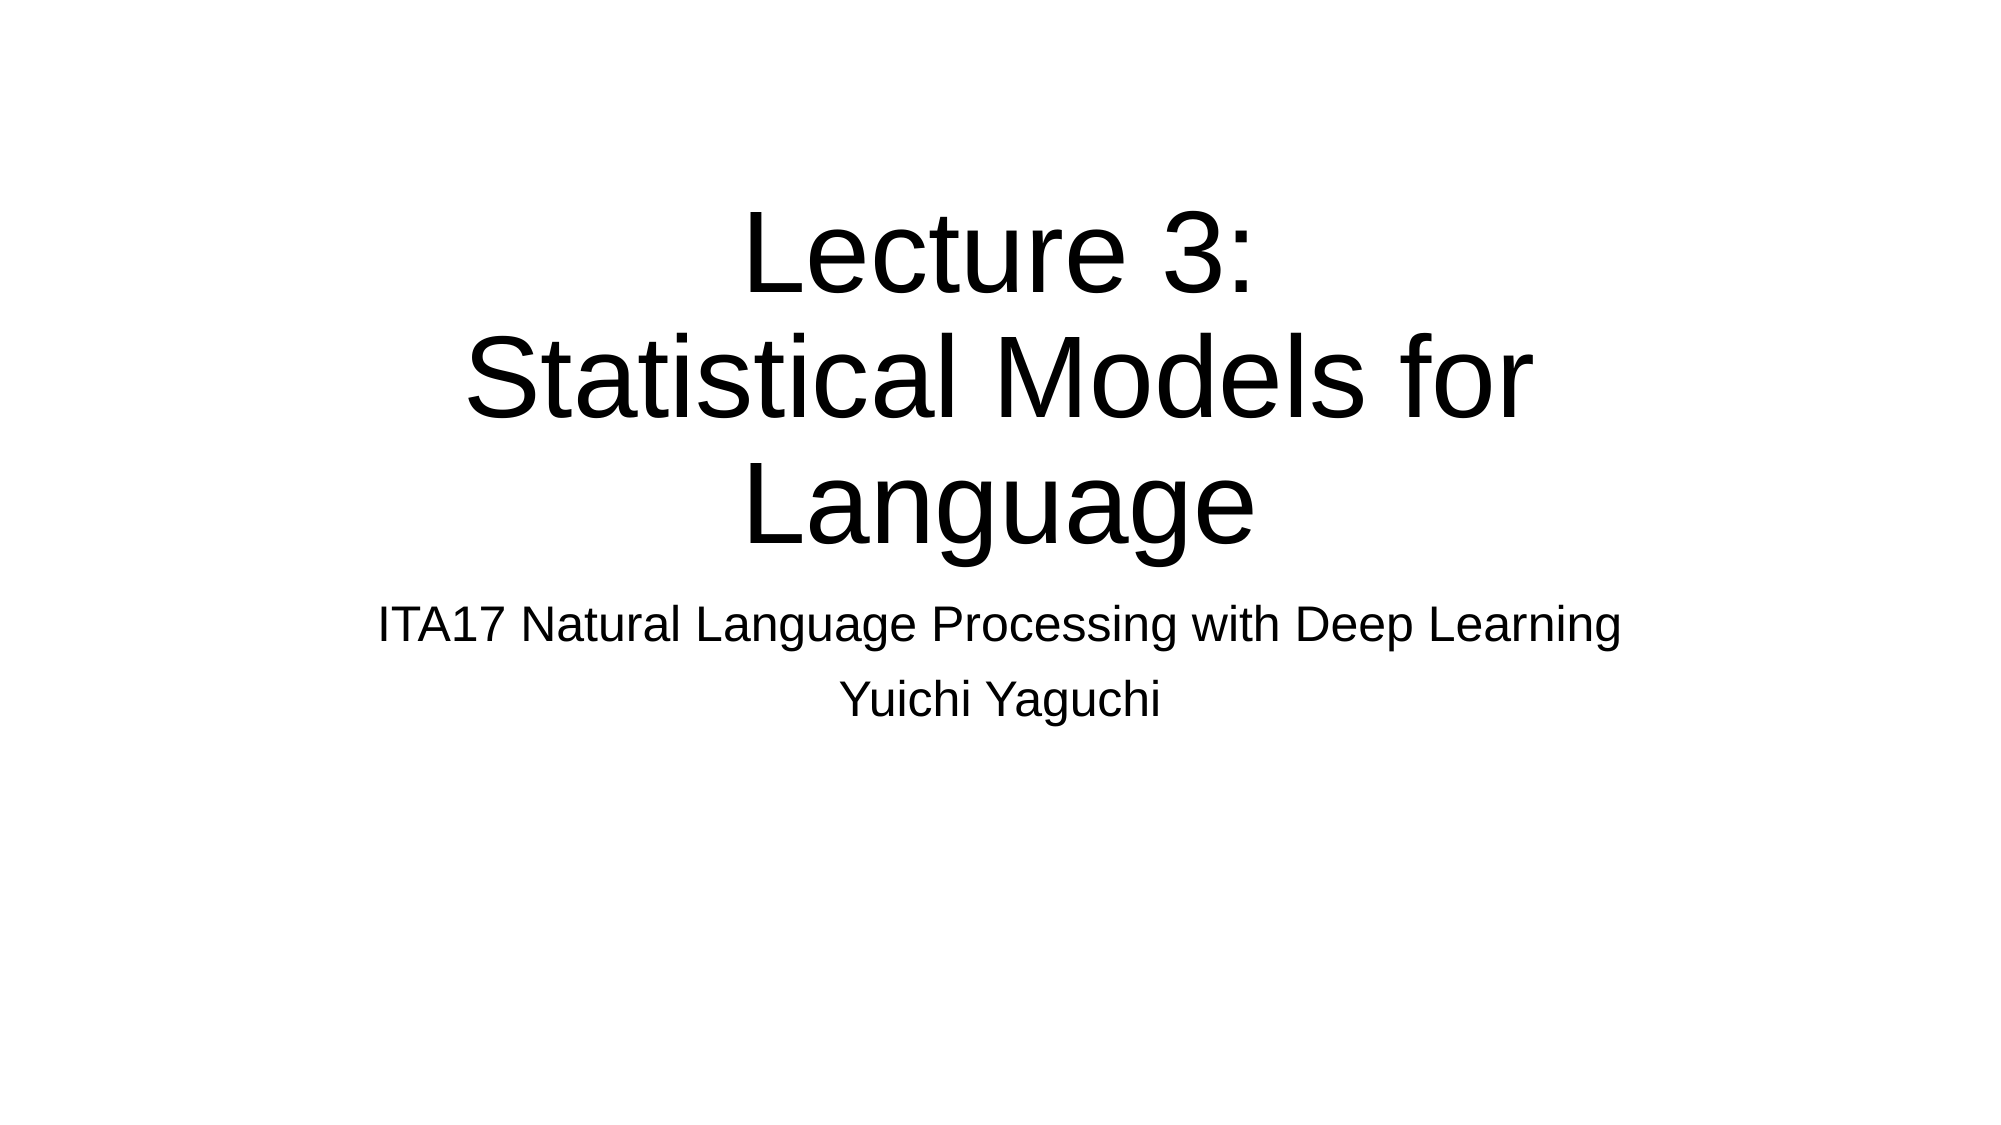

# Lecture 3: Statistical Models for Language
ITA17 Natural Language Processing with Deep Learning
Yuichi Yaguchi